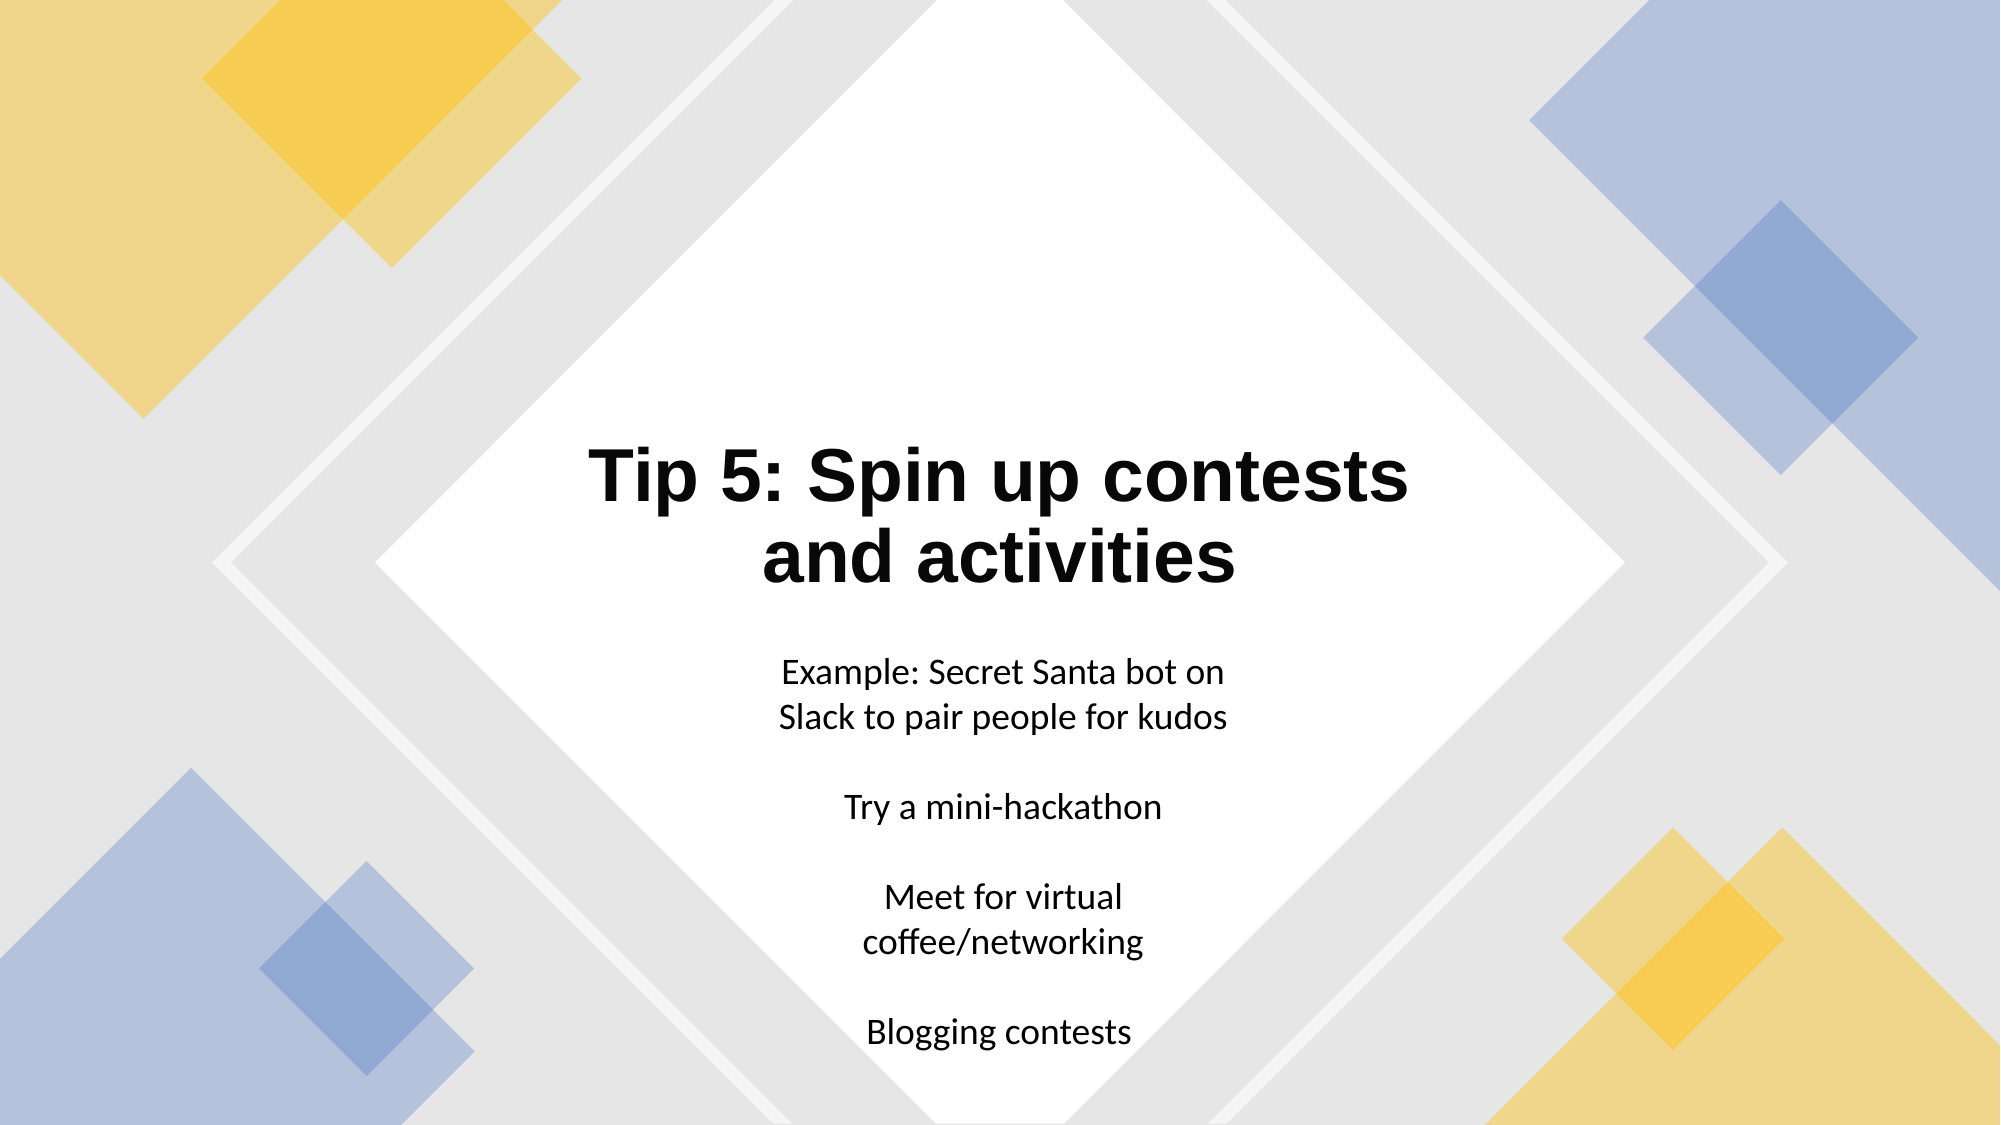

# Tip 5: Spin up contests and activities
Example: Secret Santa bot on Slack to pair people for kudos

Try a mini-hackathon

Meet for virtual coffee/networking

Blogging contests